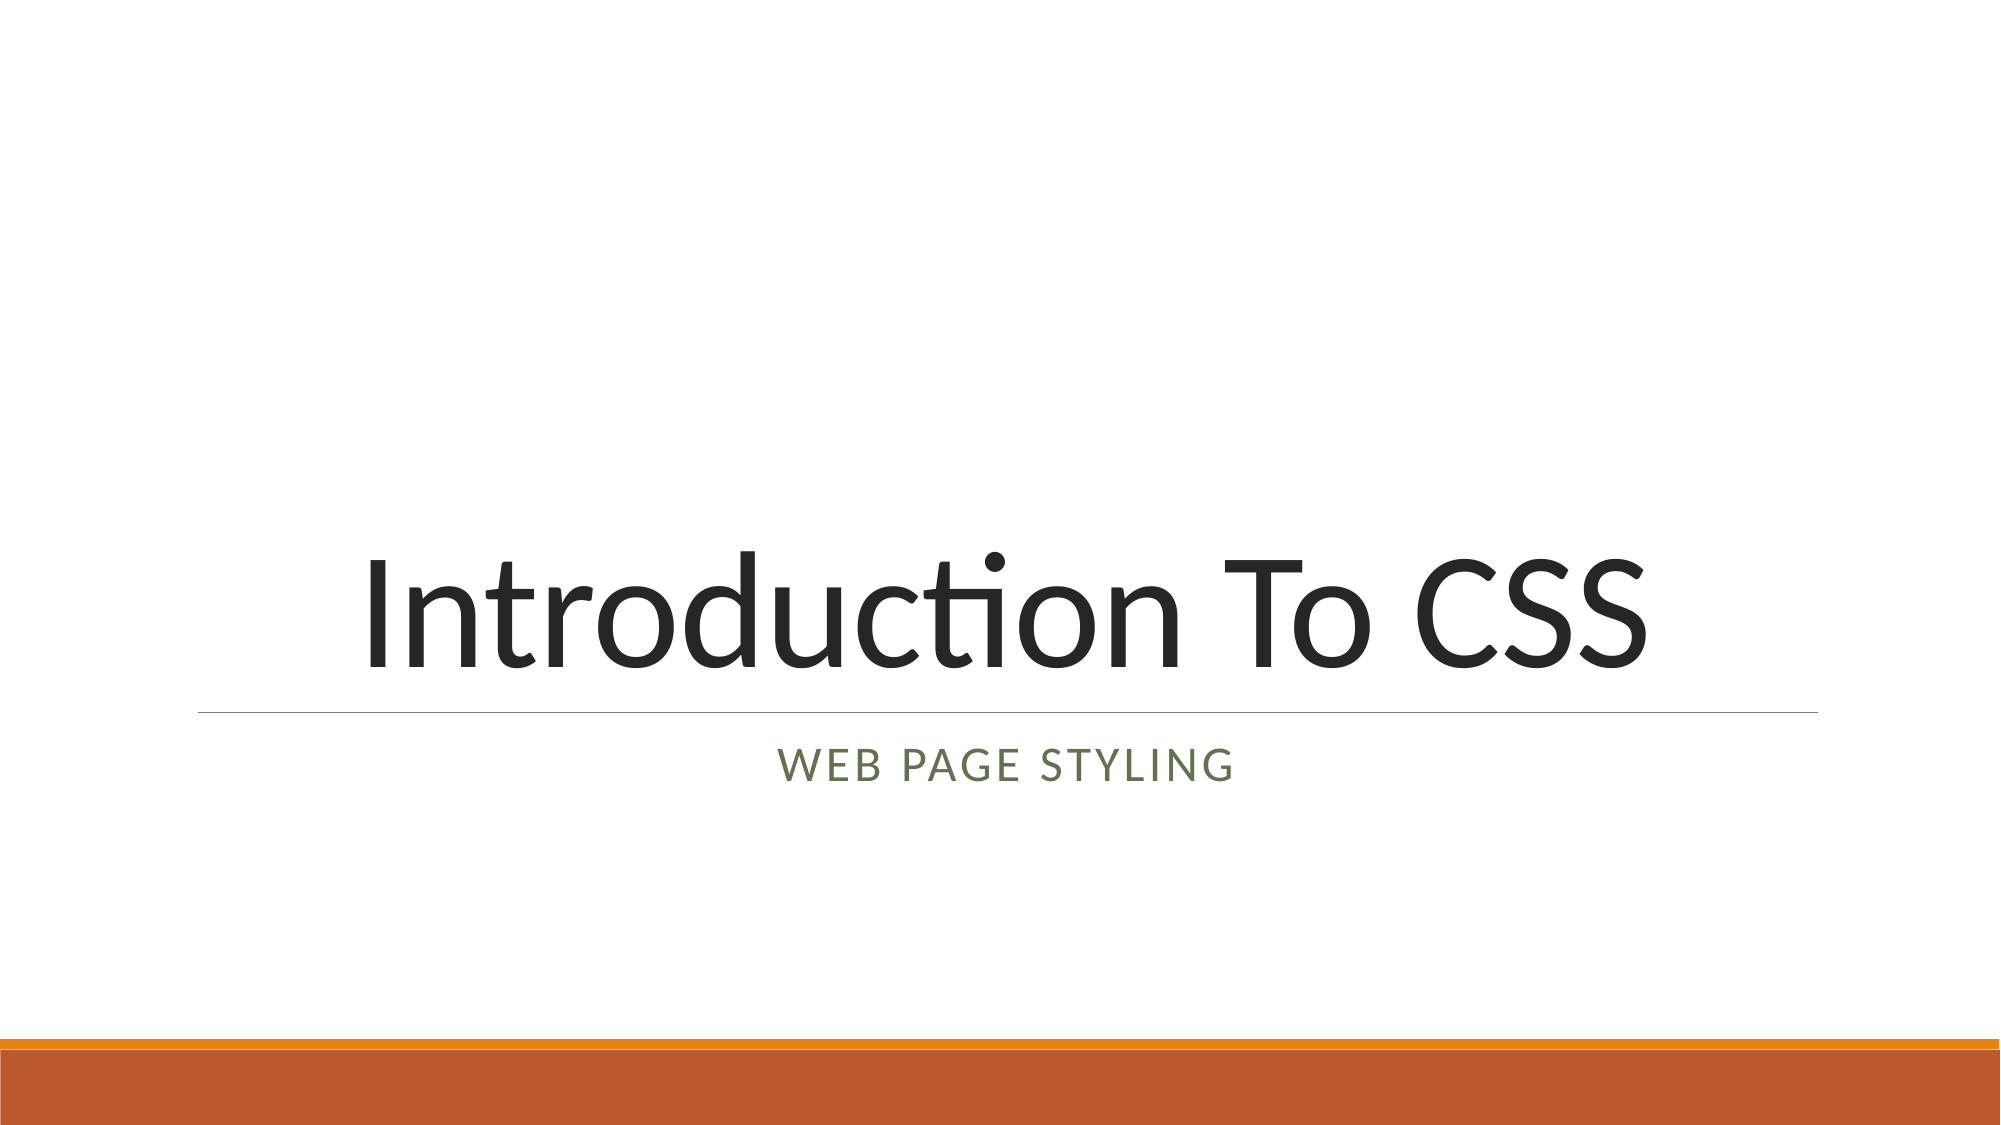

# Introduction To CSS
Web page STYLING